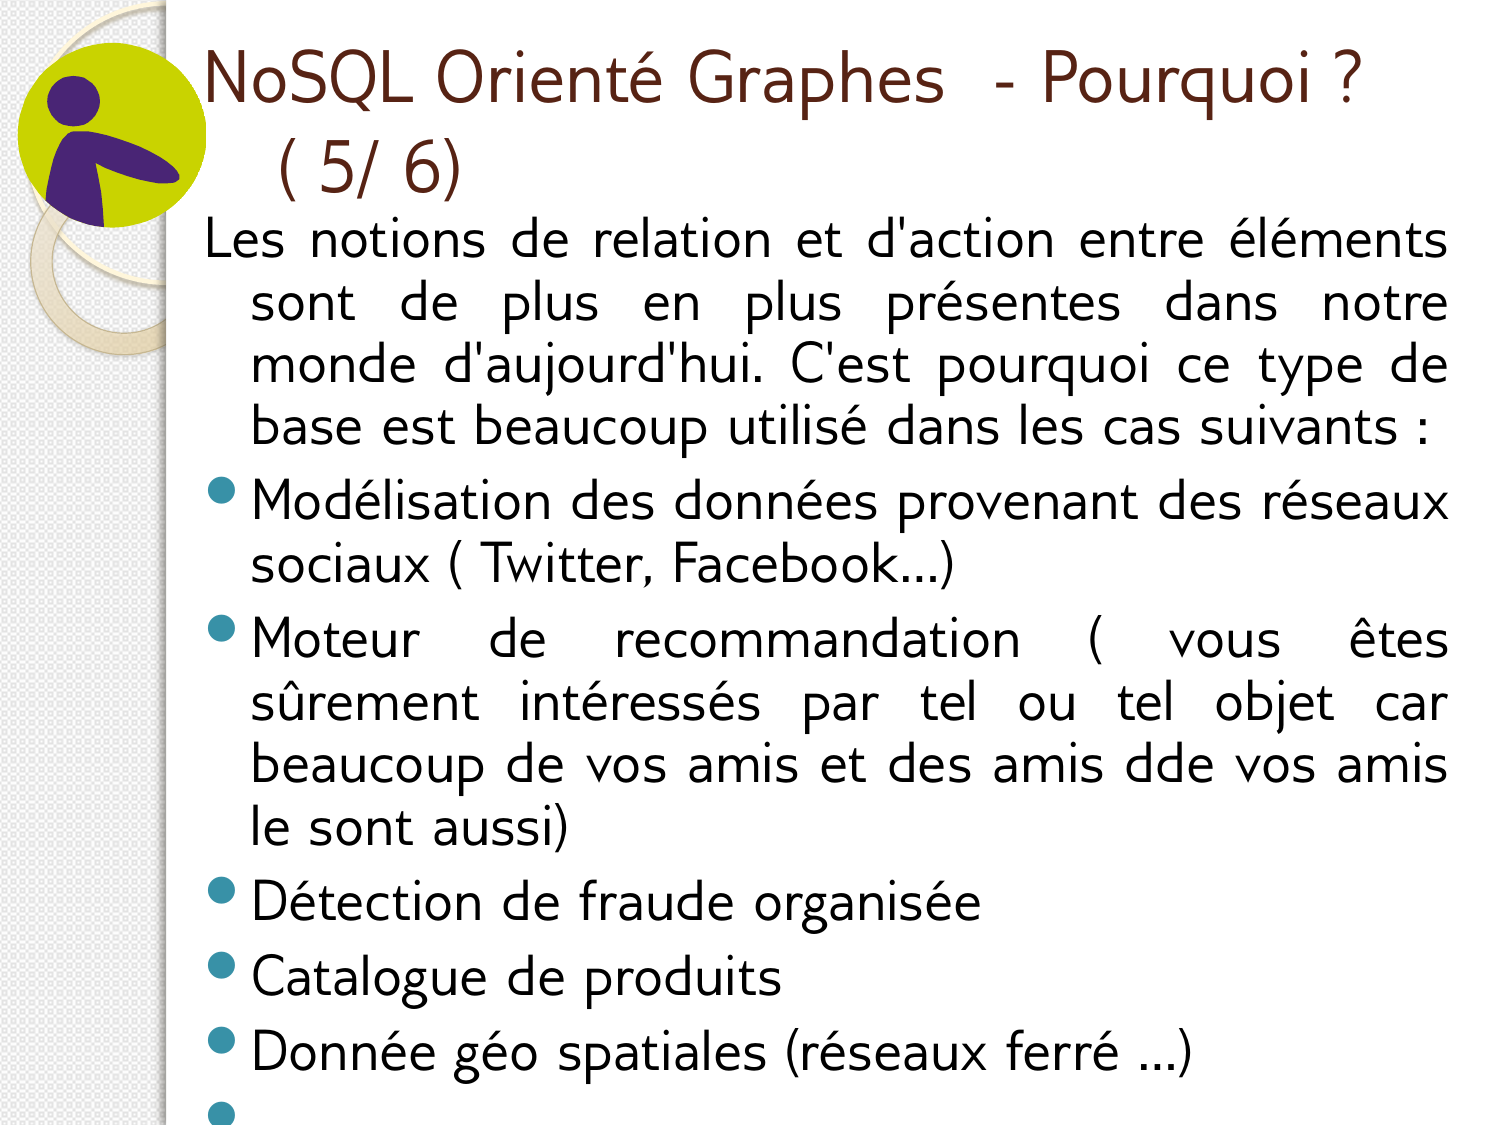

# NoSQL Orienté Graphes  - Pourquoi ?( 5/ 6)
Les notions de relation et d'action entre éléments sont de plus en plus présentes dans notre monde d'aujourd'hui. C'est pourquoi ce type de base est beaucoup utilisé dans les cas suivants :
Modélisation des données provenant des réseaux sociaux ( Twitter, Facebook…)
Moteur de recommandation ( vous êtes sûrement intéressés par tel ou tel objet car beaucoup de vos amis et des amis dde vos amis le sont aussi)
Détection de fraude organisée
Catalogue de produits
Donnée géo spatiales (réseaux ferré …)
…